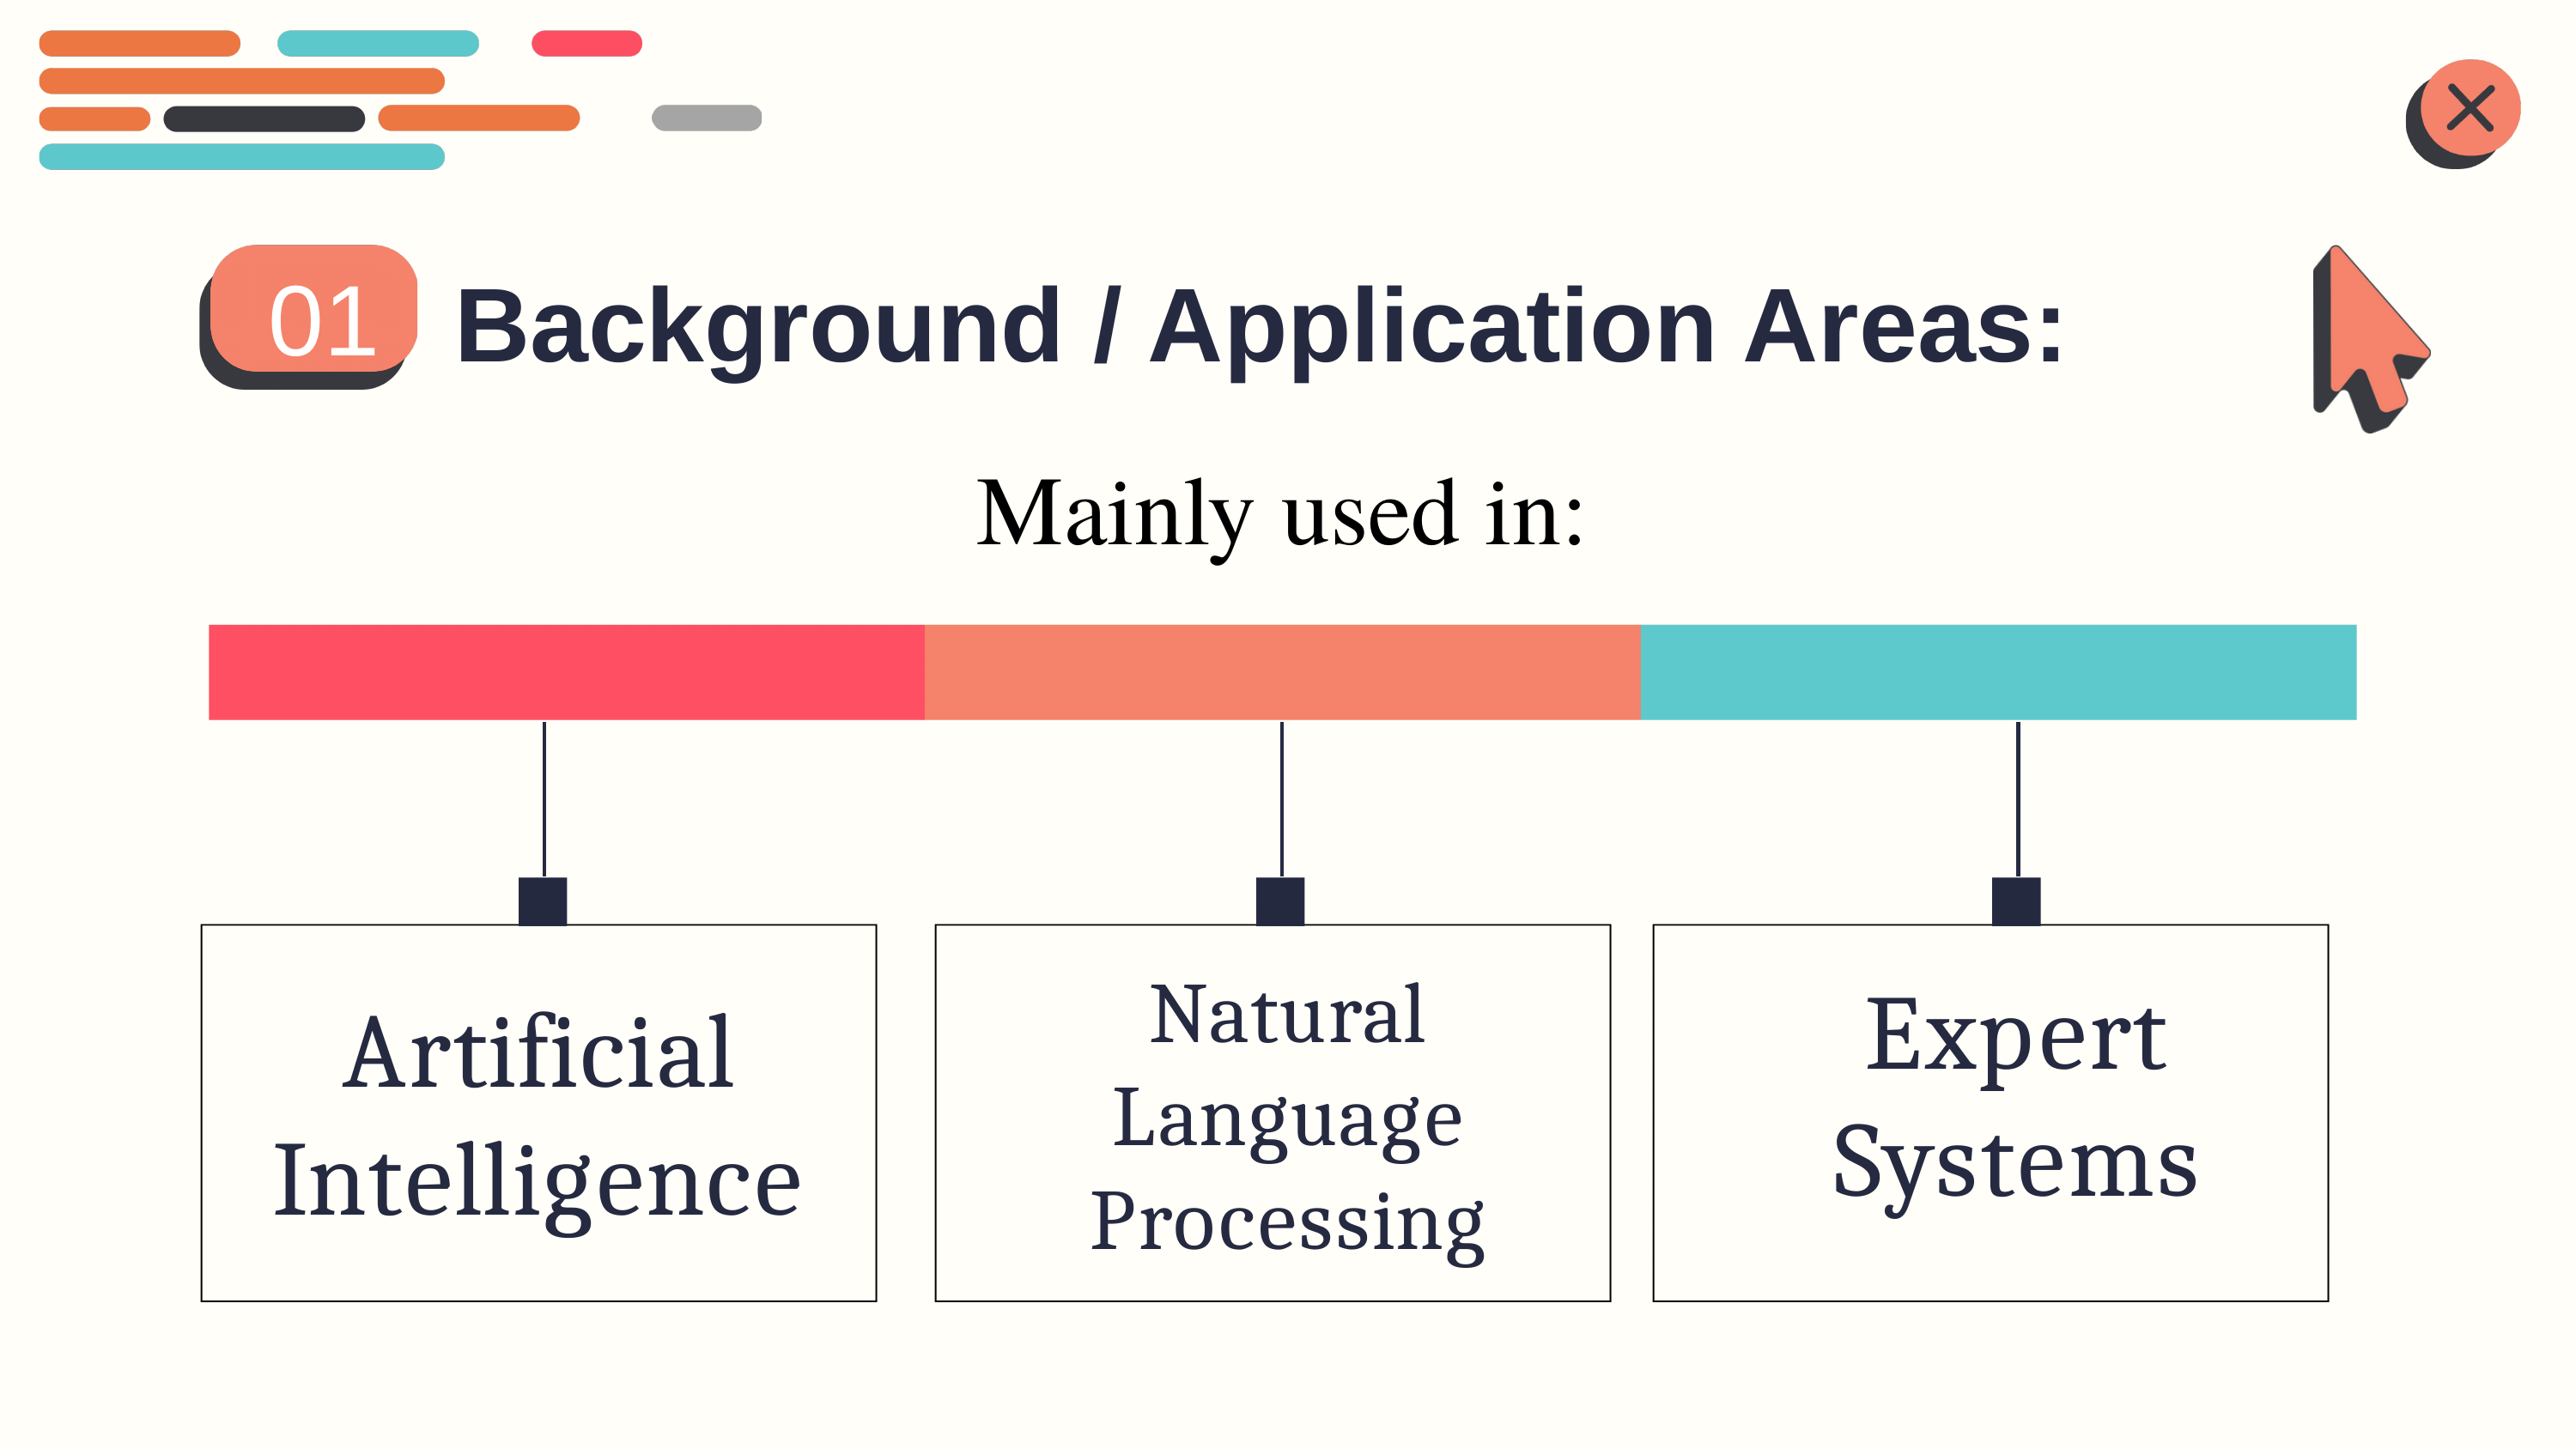

01
Background / Application Areas:

Mainly used in:

Natural Language Processing
Expert Systems
Artificial Intelligence